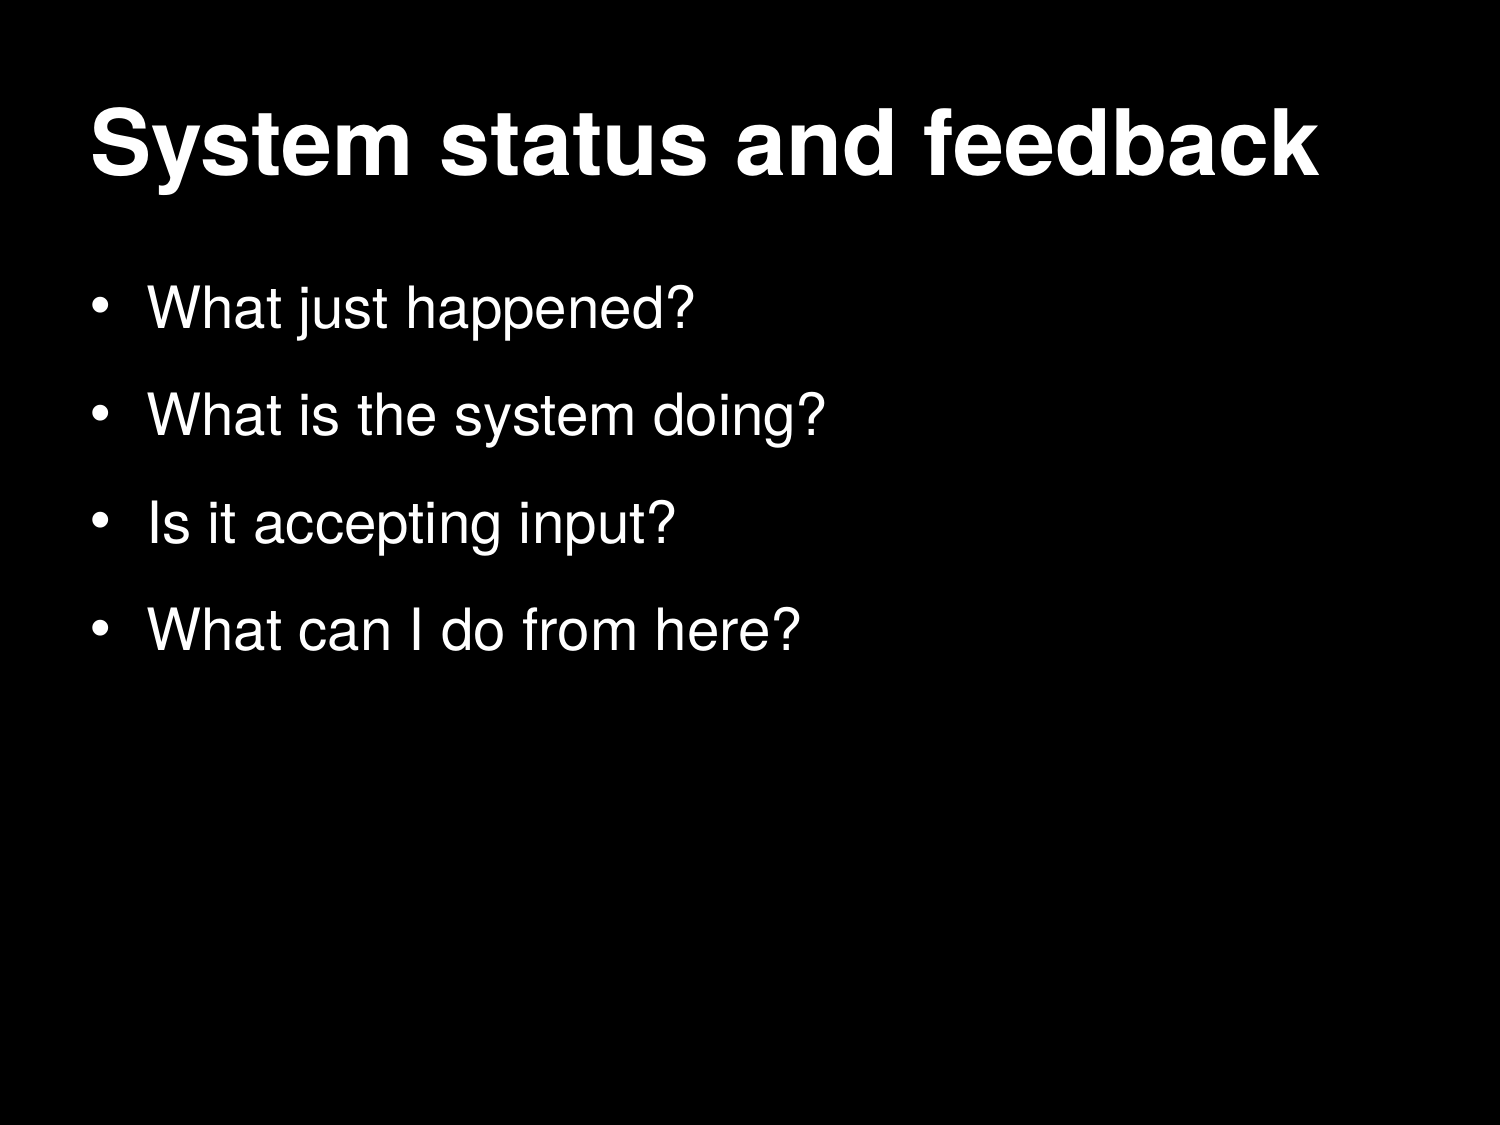

# System status and feedback
What just happened?
What is the system doing?
Is it accepting input?
What can I do from here?